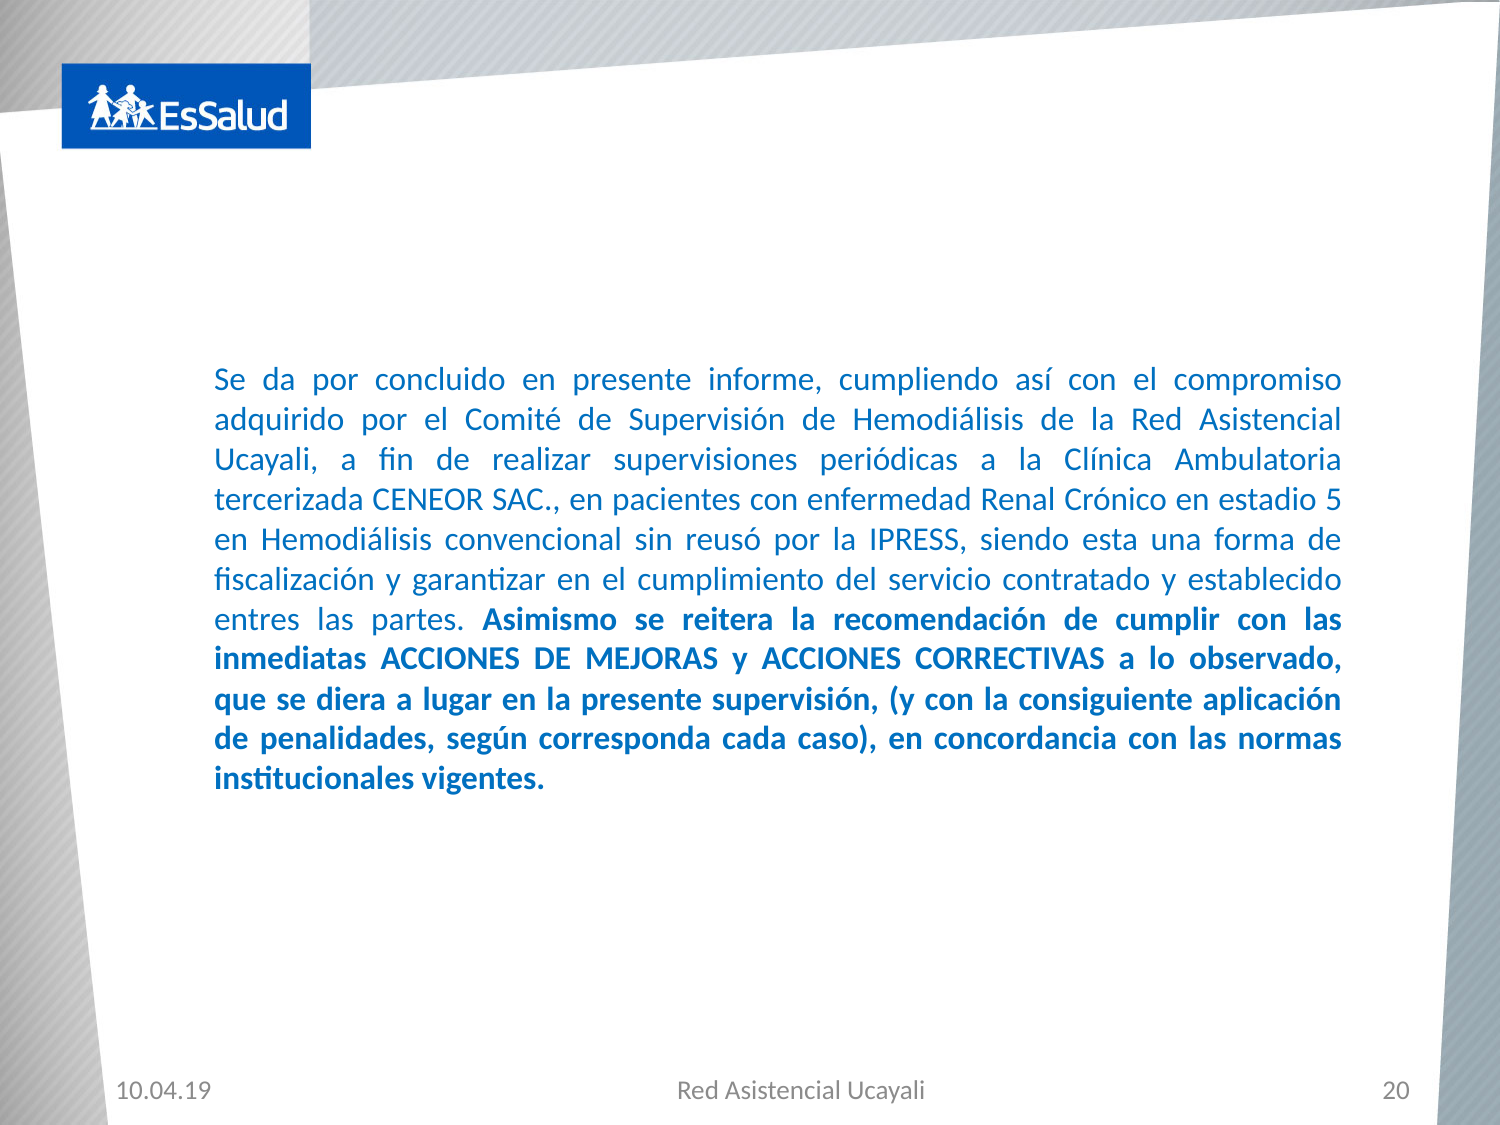

Se da por concluido en presente informe, cumpliendo así con el compromiso adquirido por el Comité de Supervisión de Hemodiálisis de la Red Asistencial Ucayali, a fin de realizar supervisiones periódicas a la Clínica Ambulatoria tercerizada CENEOR SAC., en pacientes con enfermedad Renal Crónico en estadio 5 en Hemodiálisis convencional sin reusó por la IPRESS, siendo esta una forma de fiscalización y garantizar en el cumplimiento del servicio contratado y establecido entres las partes. Asimismo se reitera la recomendación de cumplir con las inmediatas ACCIONES DE MEJORAS y ACCIONES CORRECTIVAS a lo observado, que se diera a lugar en la presente supervisión, (y con la consiguiente aplicación de penalidades, según corresponda cada caso), en concordancia con las normas institucionales vigentes.
20
Red Asistencial Ucayali
10.04.19